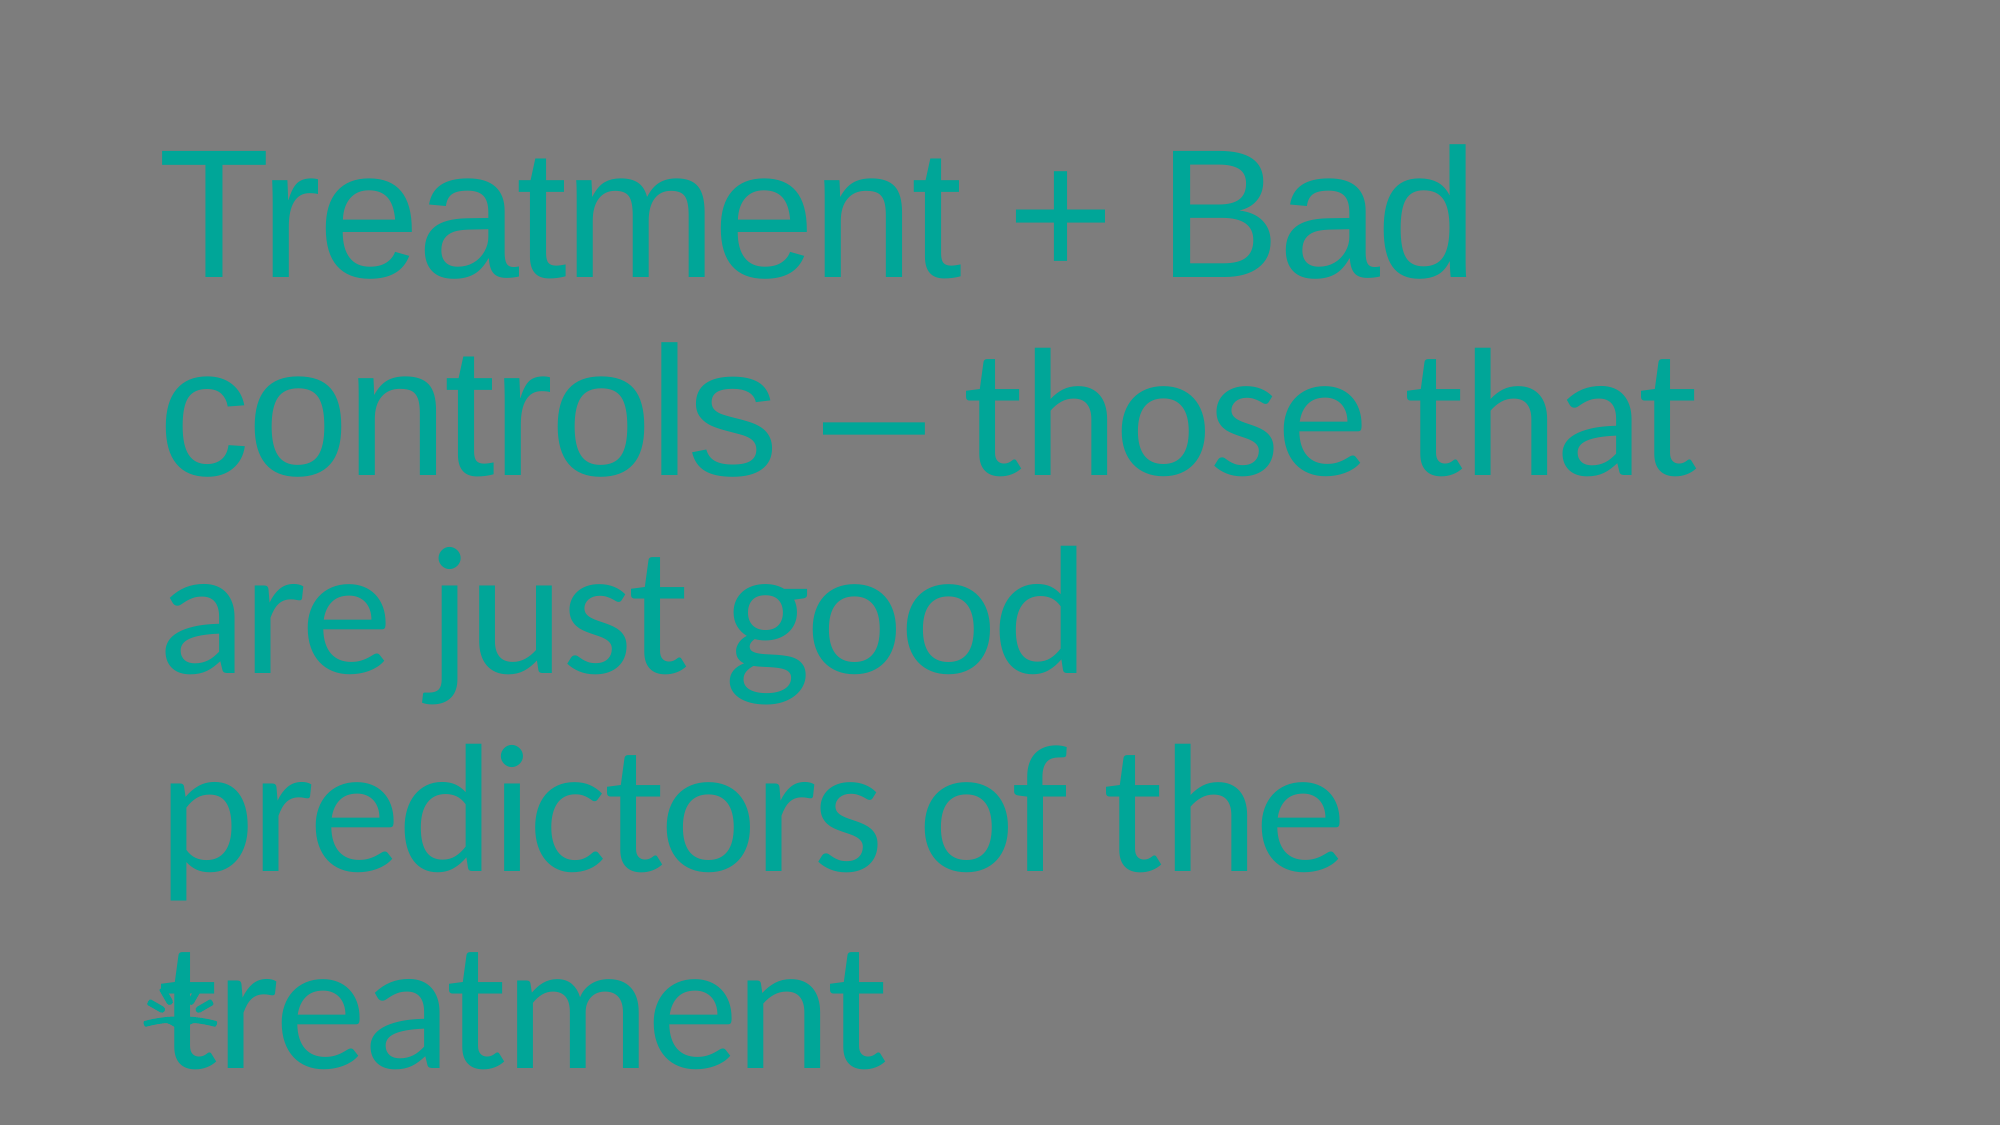

# Treatment + Bad controls – those that are just good predictors of the treatment